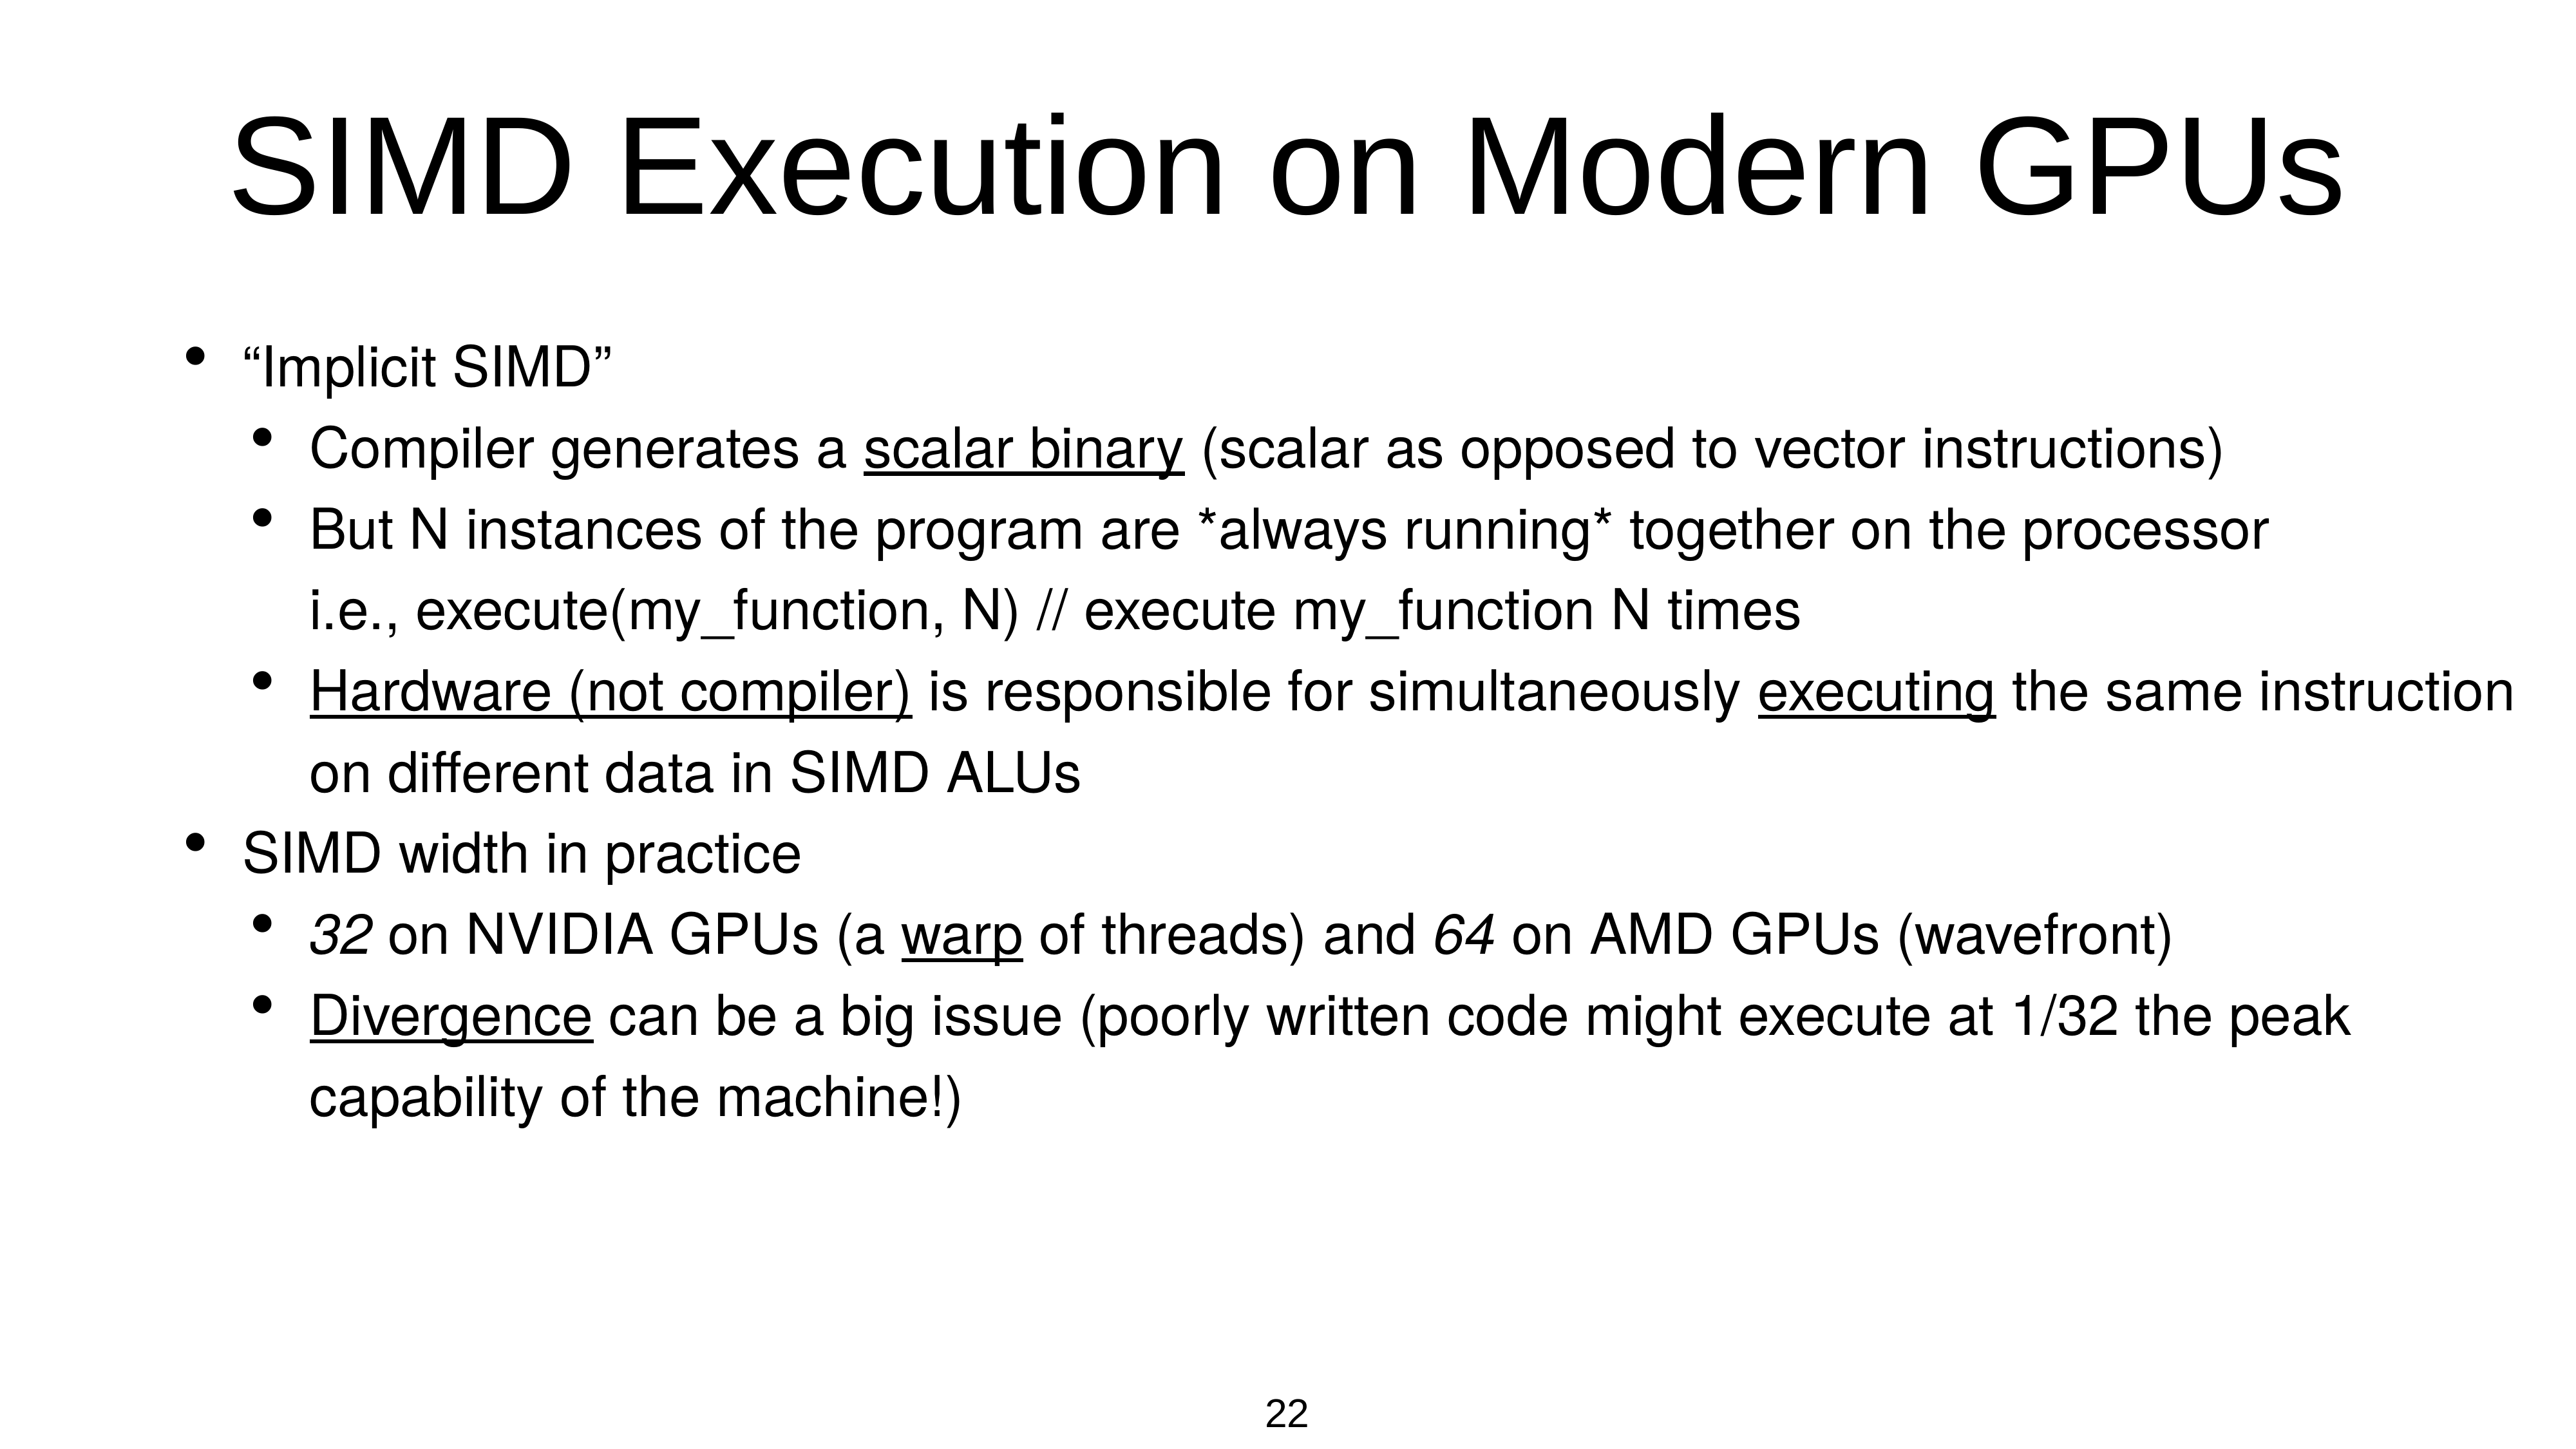

# SIMD Execution on Modern GPUs
“Implicit SIMD”
Compiler generates a scalar binary (scalar as opposed to vector instructions)
But N instances of the program are *always running* together on the processor
i.e., execute(my_function, N) // execute my_function N times
Hardware (not compiler) is responsible for simultaneously executing the same instruction on different data in SIMD ALUs
SIMD width in practice
32 on NVIDIA GPUs (a warp of threads) and 64 on AMD GPUs (wavefront)
Divergence can be a big issue (poorly written code might execute at 1/32 the peak capability of the machine!)
22